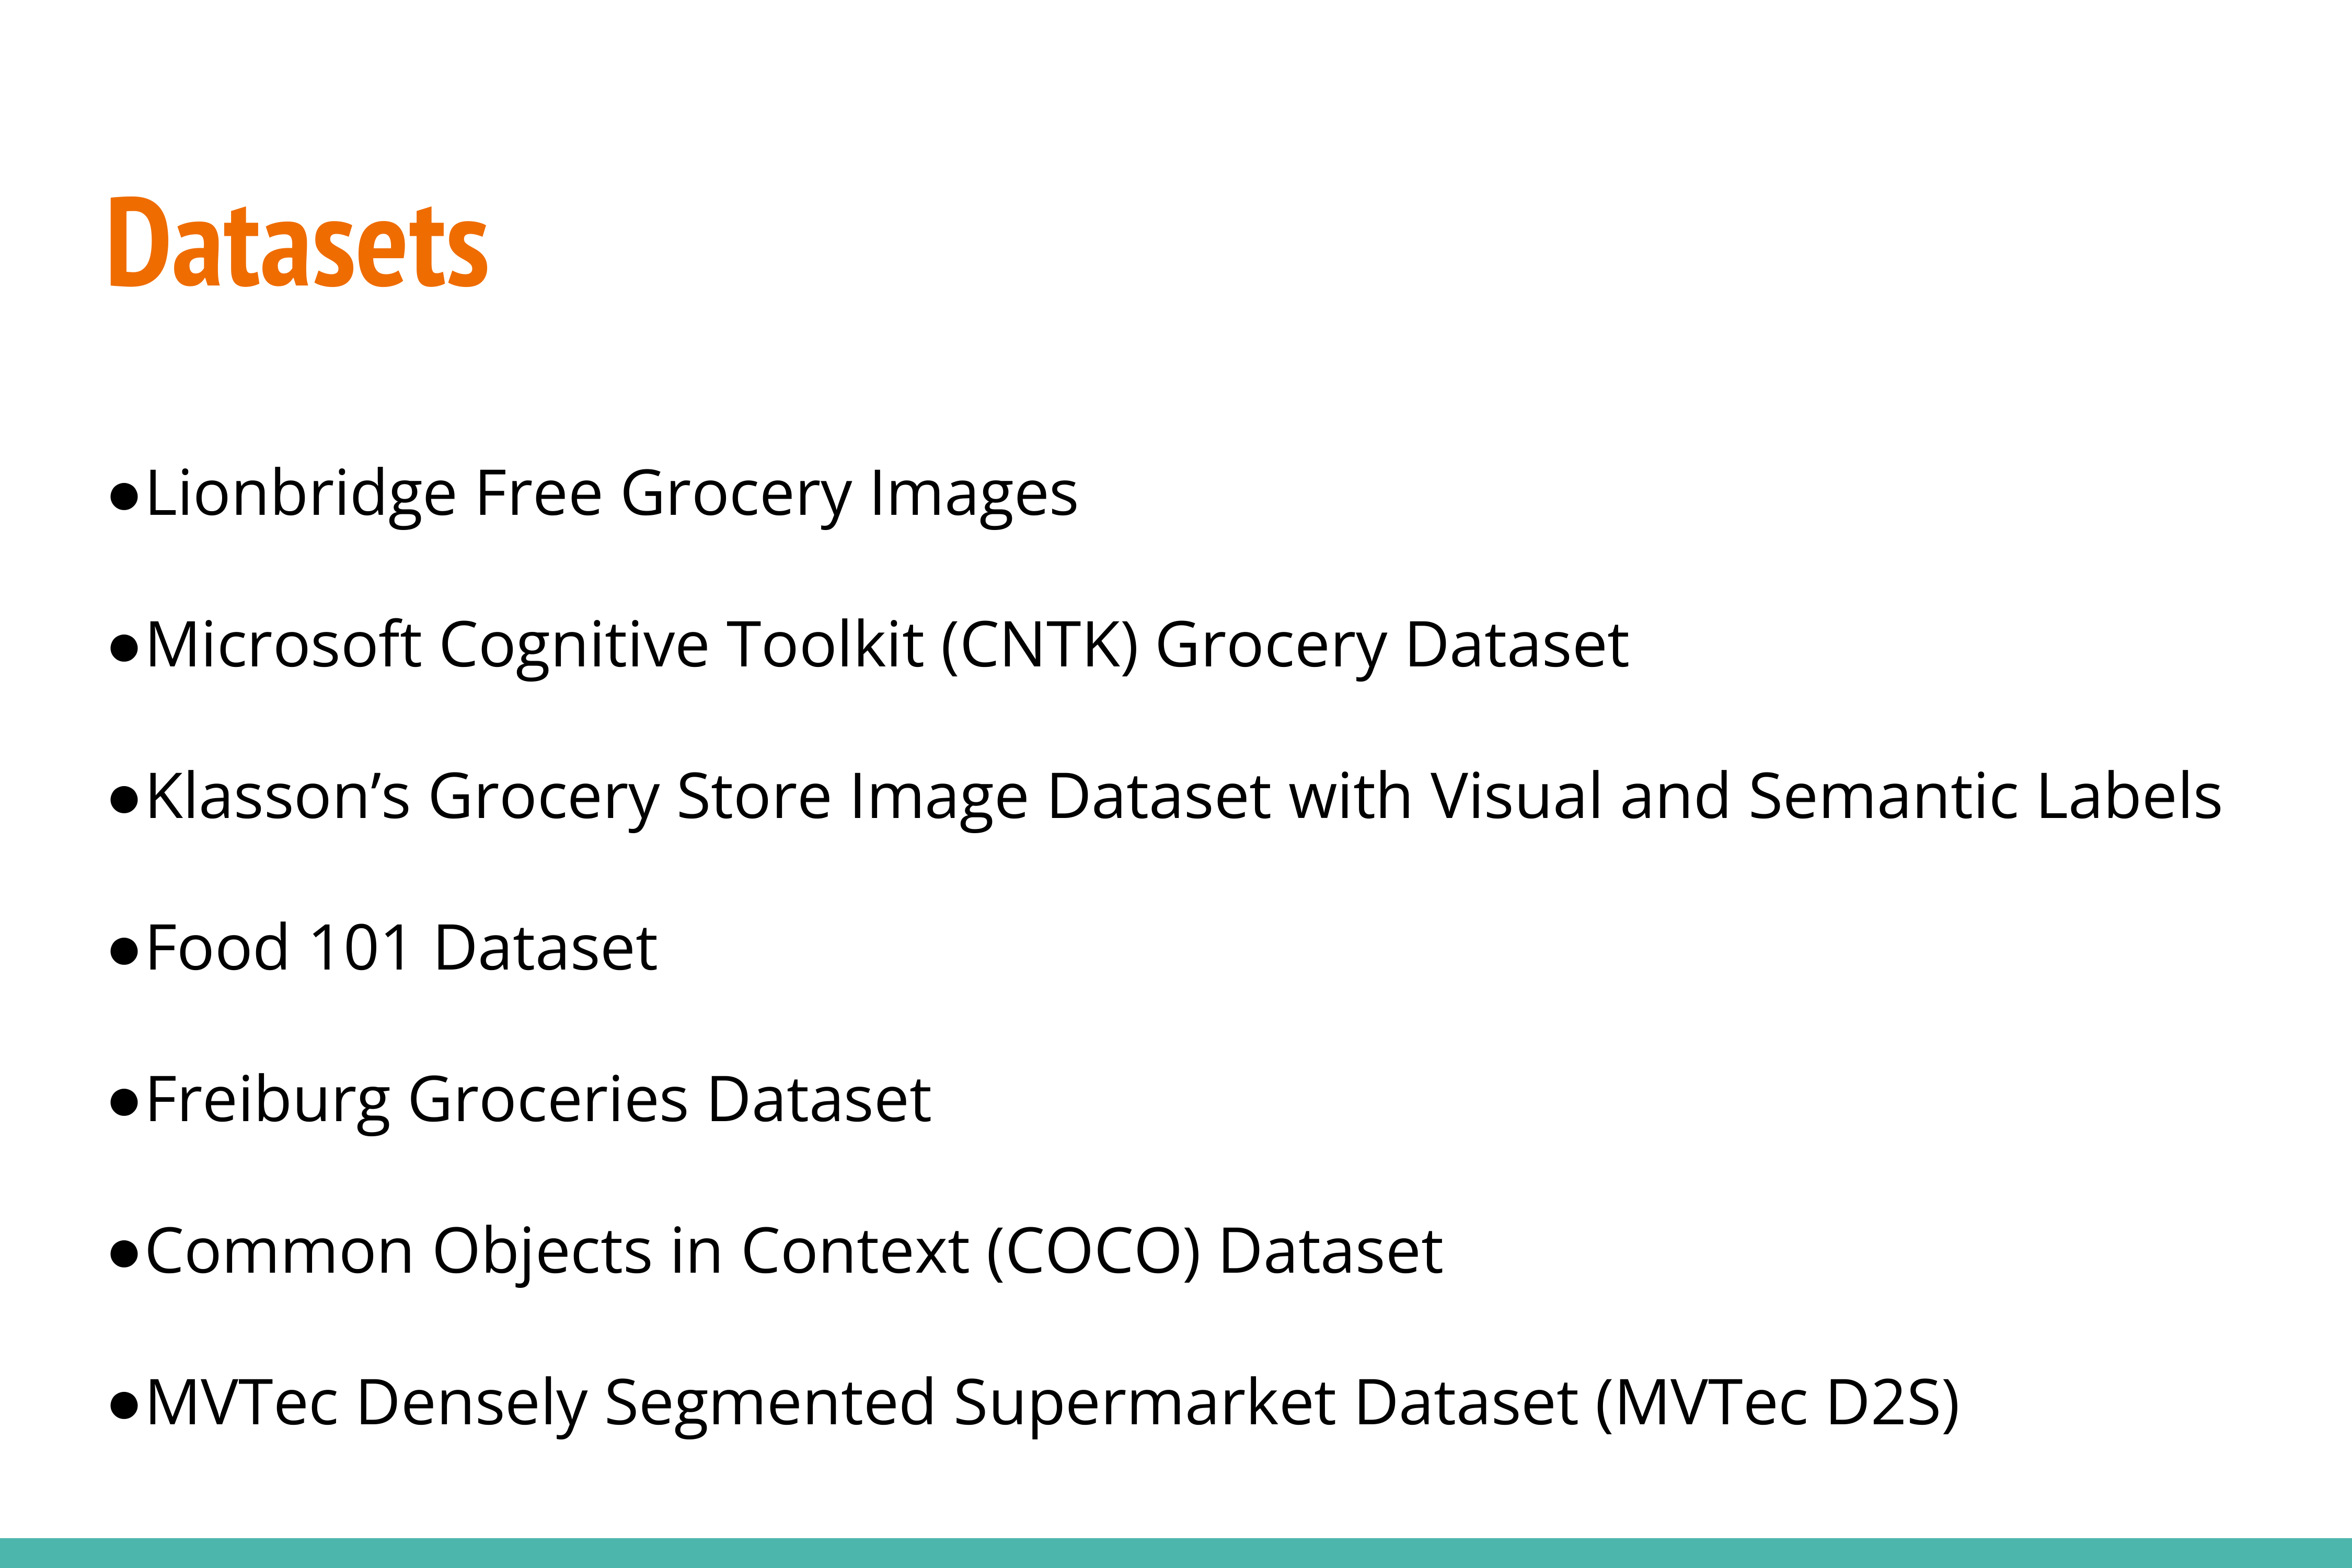

# Datasets
Lionbridge Free Grocery Images
Microsoft Cognitive Toolkit (CNTK) Grocery Dataset
Klasson’s Grocery Store Image Dataset with Visual and Semantic Labels
Food 101 Dataset
Freiburg Groceries Dataset
Common Objects in Context (COCO) Dataset
MVTec Densely Segmented Supermarket Dataset (MVTec D2S)